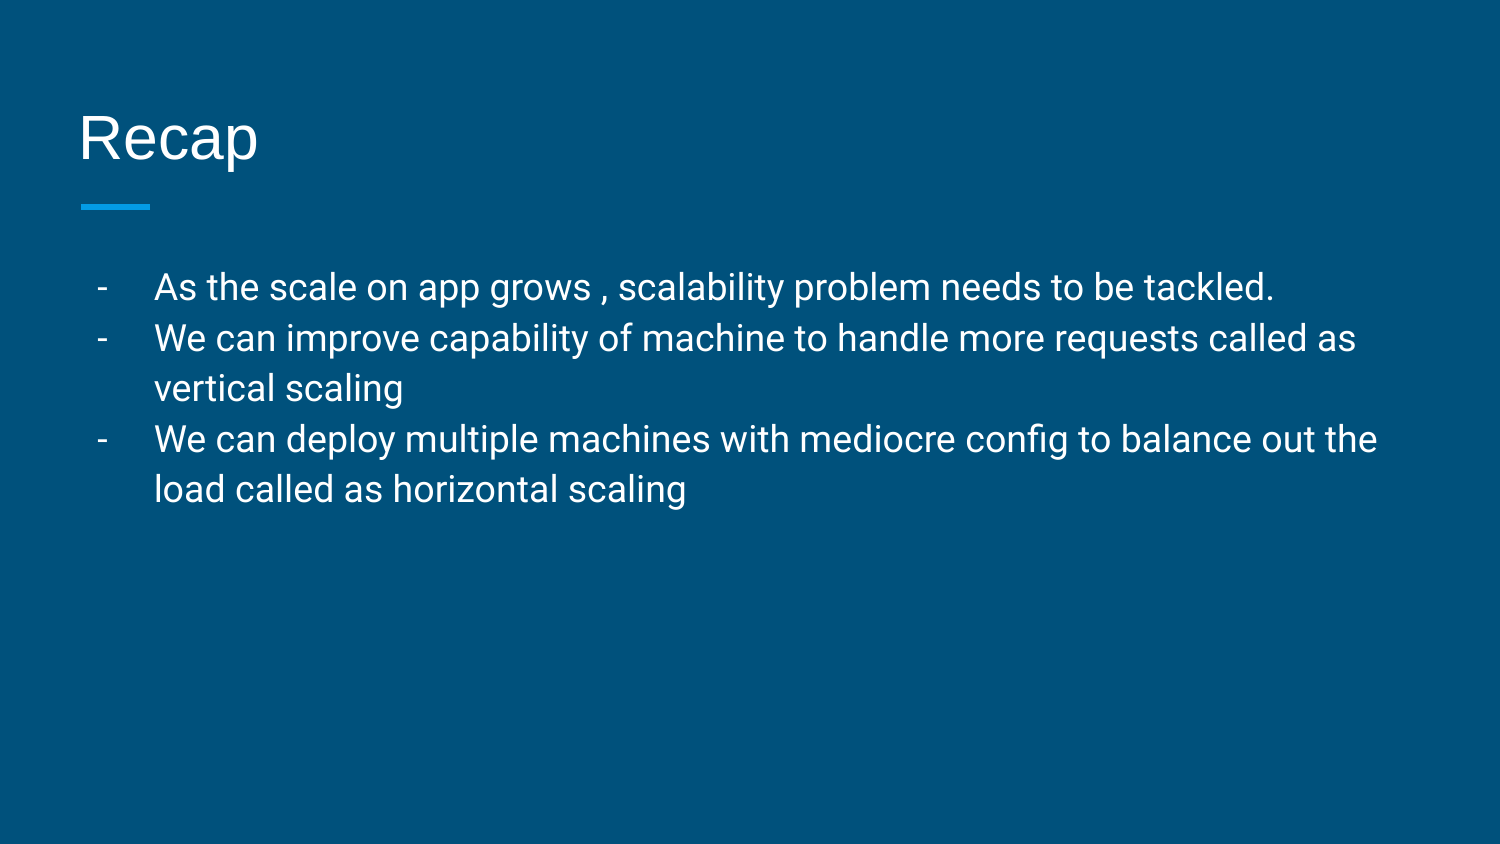

# Recap
As the scale on app grows , scalability problem needs to be tackled.
We can improve capability of machine to handle more requests called as vertical scaling
We can deploy multiple machines with mediocre config to balance out the load called as horizontal scaling